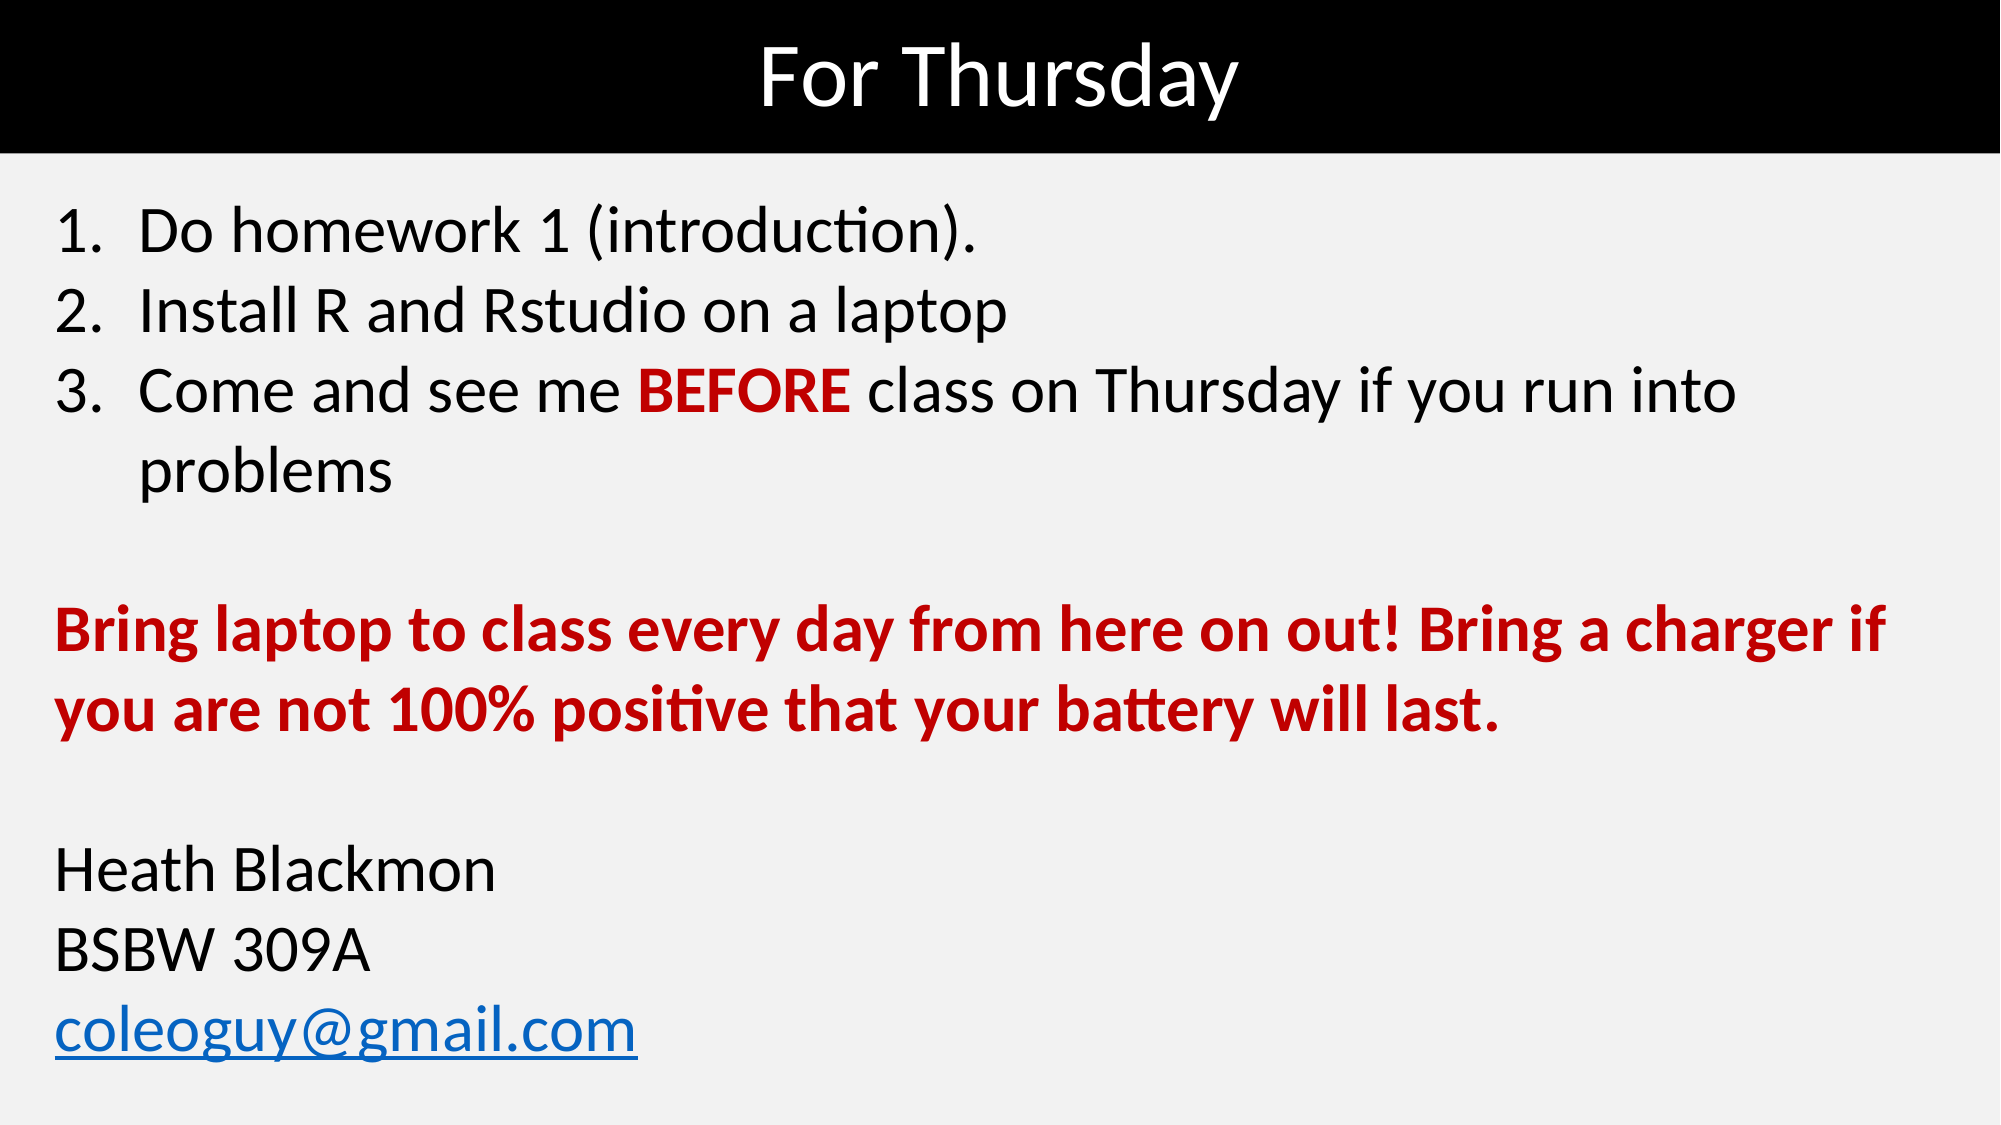

# For Thursday
Do homework 1 (introduction).
Install R and Rstudio on a laptop
Come and see me BEFORE class on Thursday if you run into problems

Bring laptop to class every day from here on out! Bring a charger if you are not 100% positive that your battery will last.

Heath Blackmon
BSBW 309A
coleoguy@gmail.com